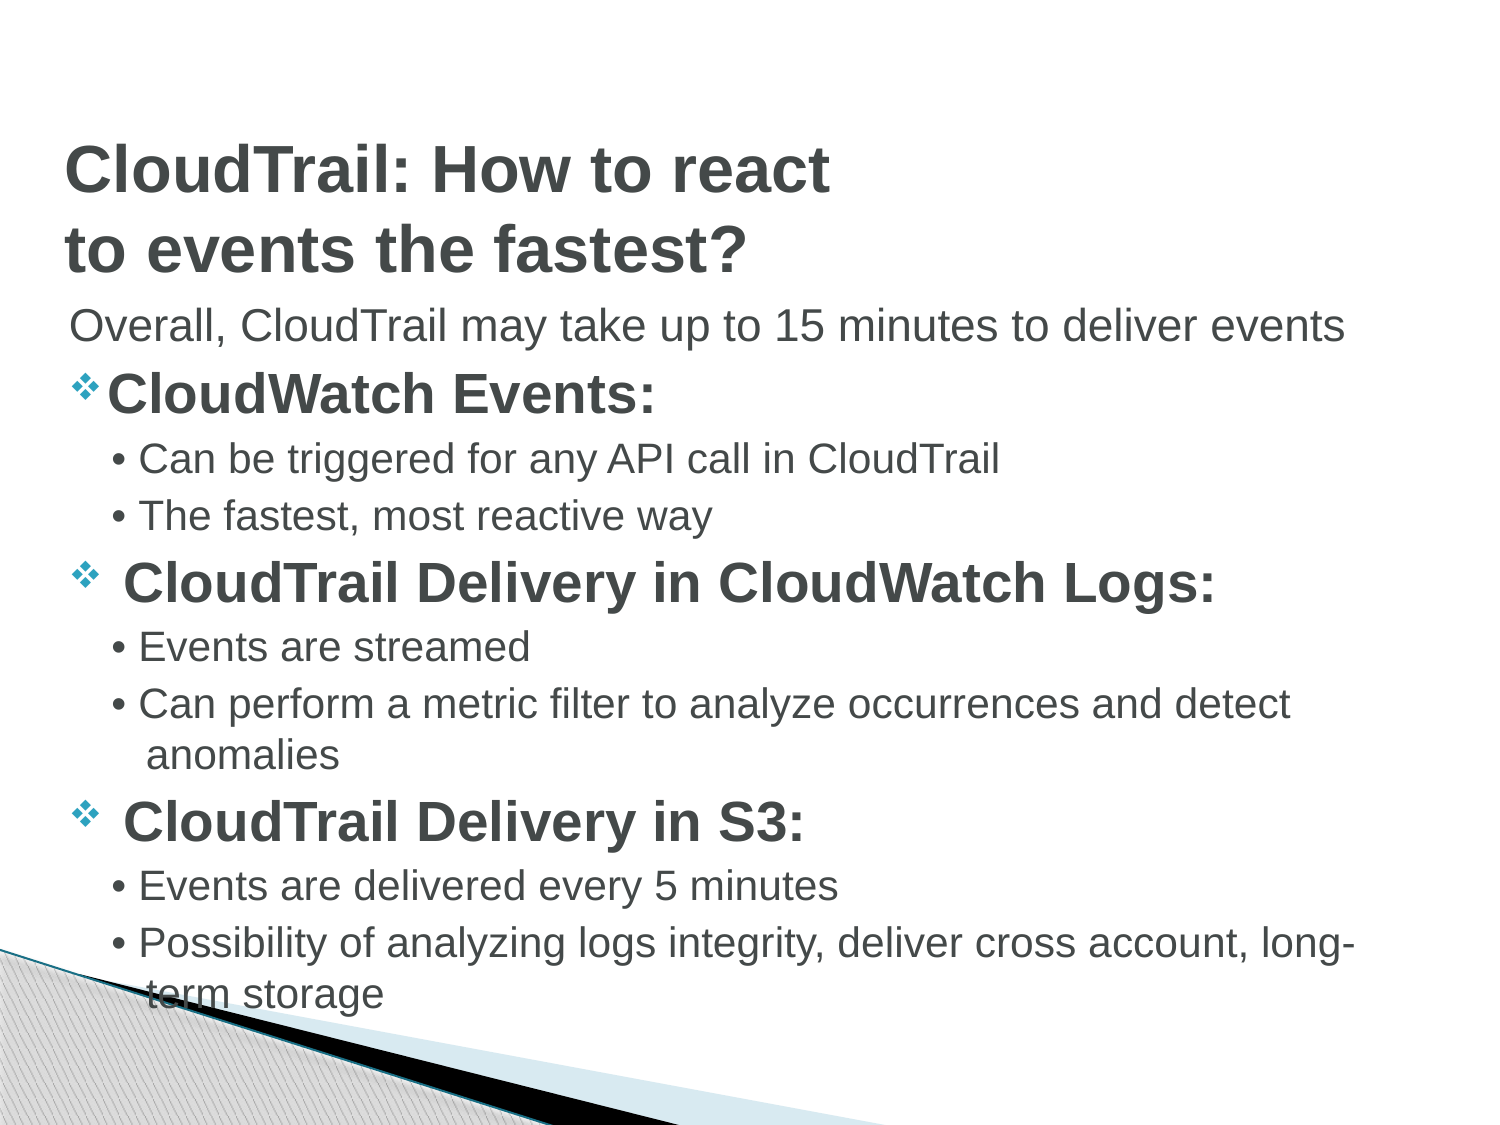

# CloudTrail: How to react to events the fastest?
Overall, CloudTrail may take up to 15 minutes to deliver events
CloudWatch Events:
• Can be triggered for any API call in CloudTrail
• The fastest, most reactive way
 CloudTrail Delivery in CloudWatch Logs:
• Events are streamed
• Can perform a metric filter to analyze occurrences and detect anomalies
 CloudTrail Delivery in S3:
• Events are delivered every 5 minutes
• Possibility of analyzing logs integrity, deliver cross account, long-term storage